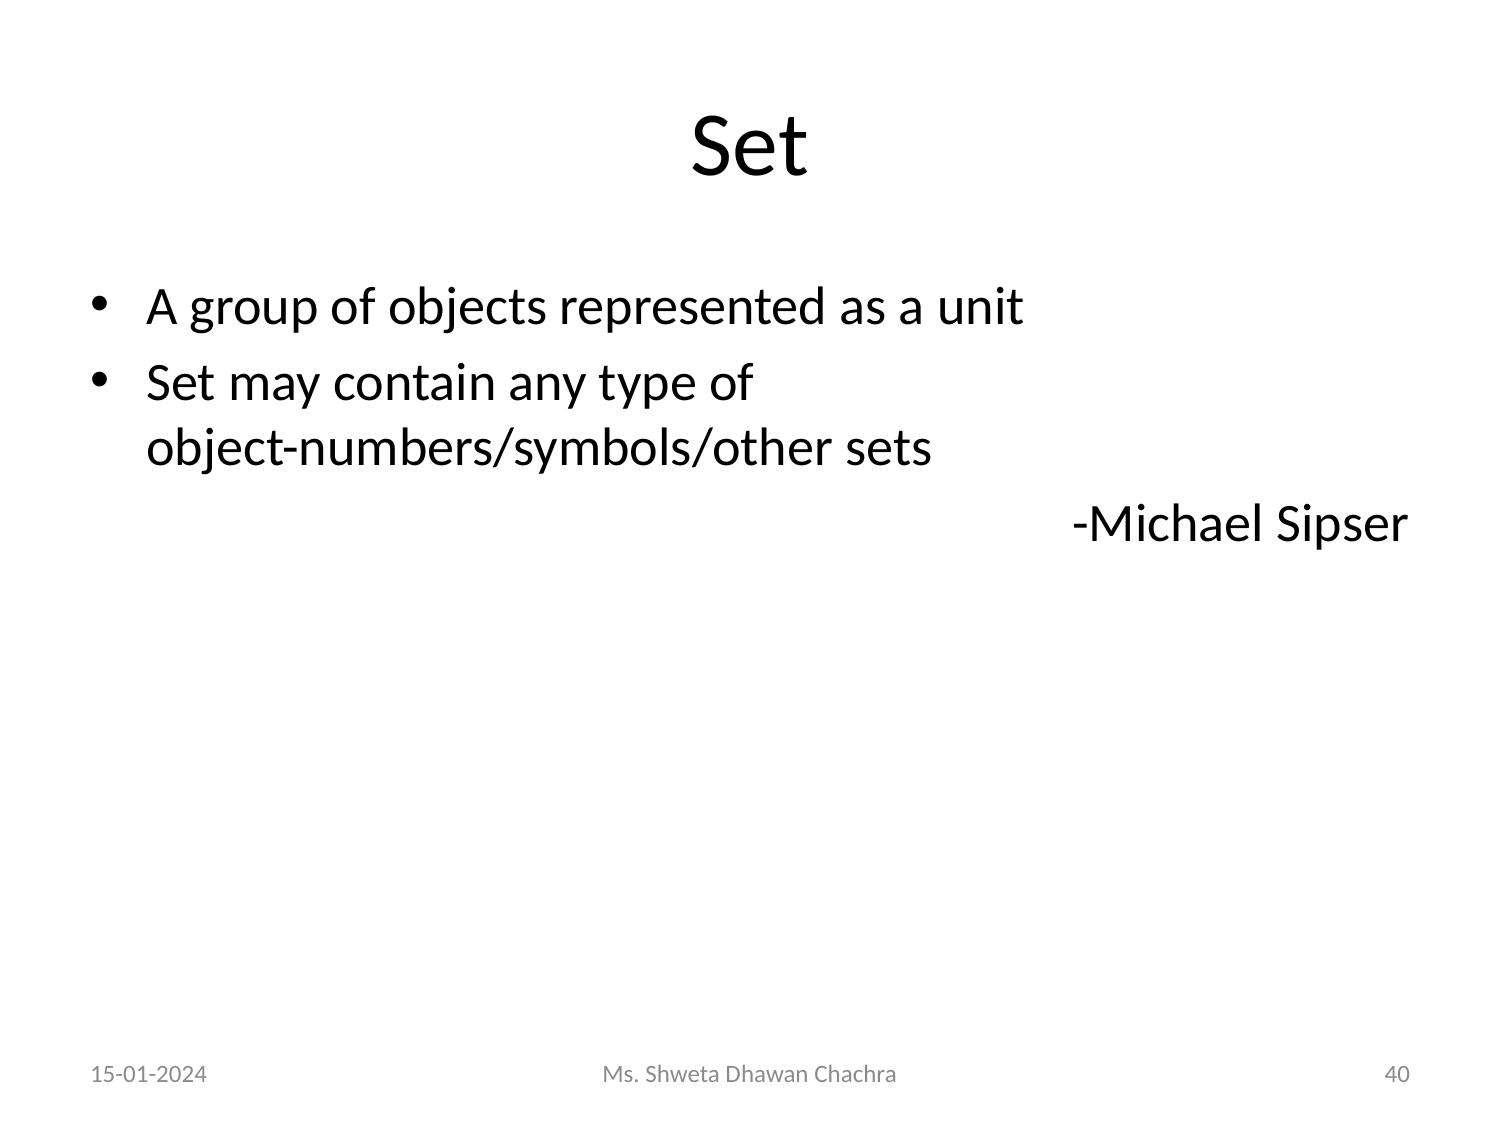

# Set
A group of objects represented as a unit
Set may contain any type of object-numbers/symbols/other sets
-Michael Sipser

15-01-2024
Ms. Shweta Dhawan Chachra
40